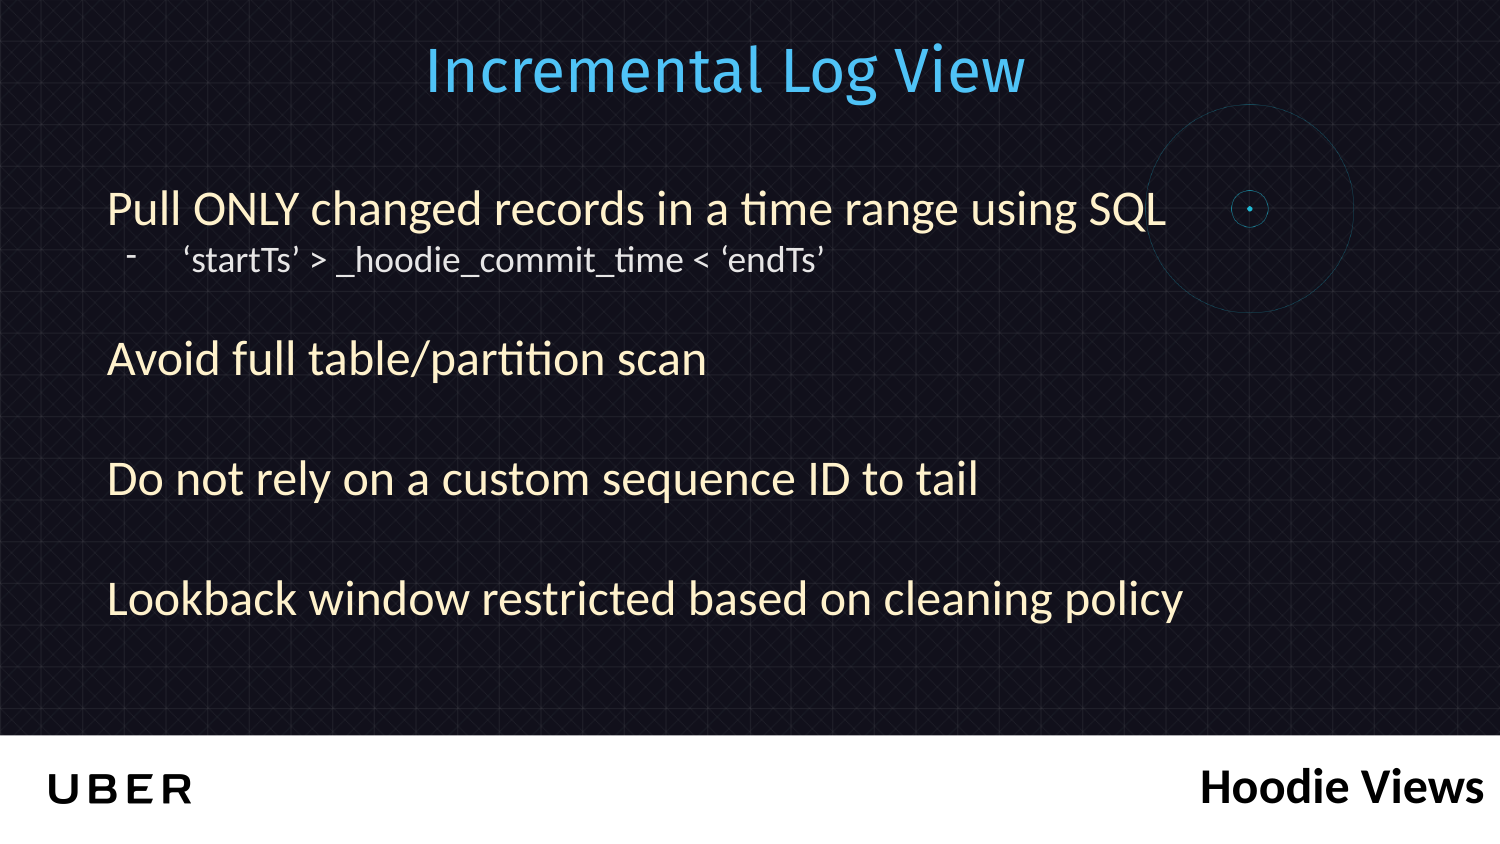

Incremental Log View
Pull ONLY changed records in a time range using SQL
‘startTs’ > _hoodie_commit_time < ‘endTs’

Avoid full table/partition scan

Do not rely on a custom sequence ID to tail

Lookback window restricted based on cleaning policy
Hoodie Views